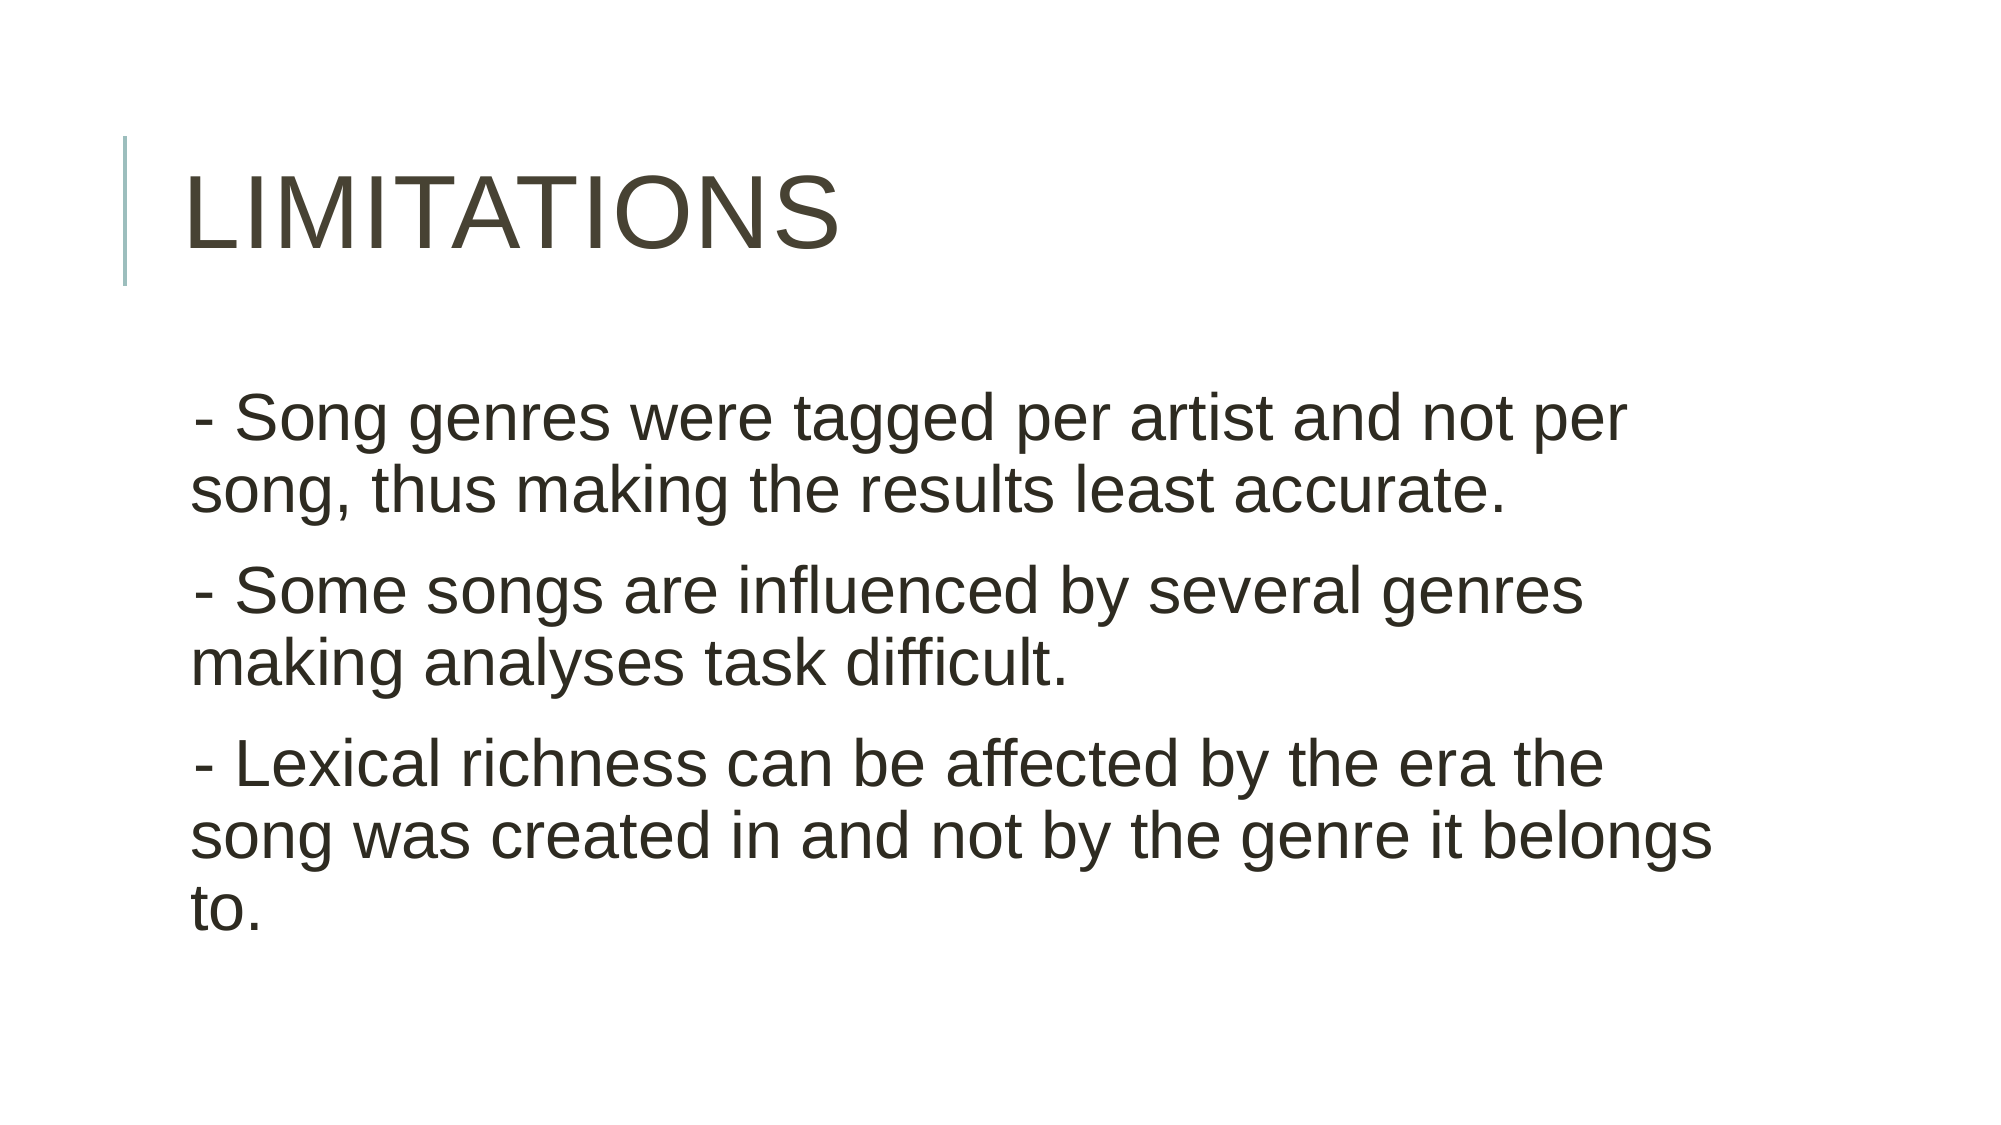

# LIMITATIONS
- Song genres were tagged per artist and not per song, thus making the results least accurate.
- Some songs are influenced by several genres making analyses task difficult.
- Lexical richness can be affected by the era the song was created in and not by the genre it belongs to.